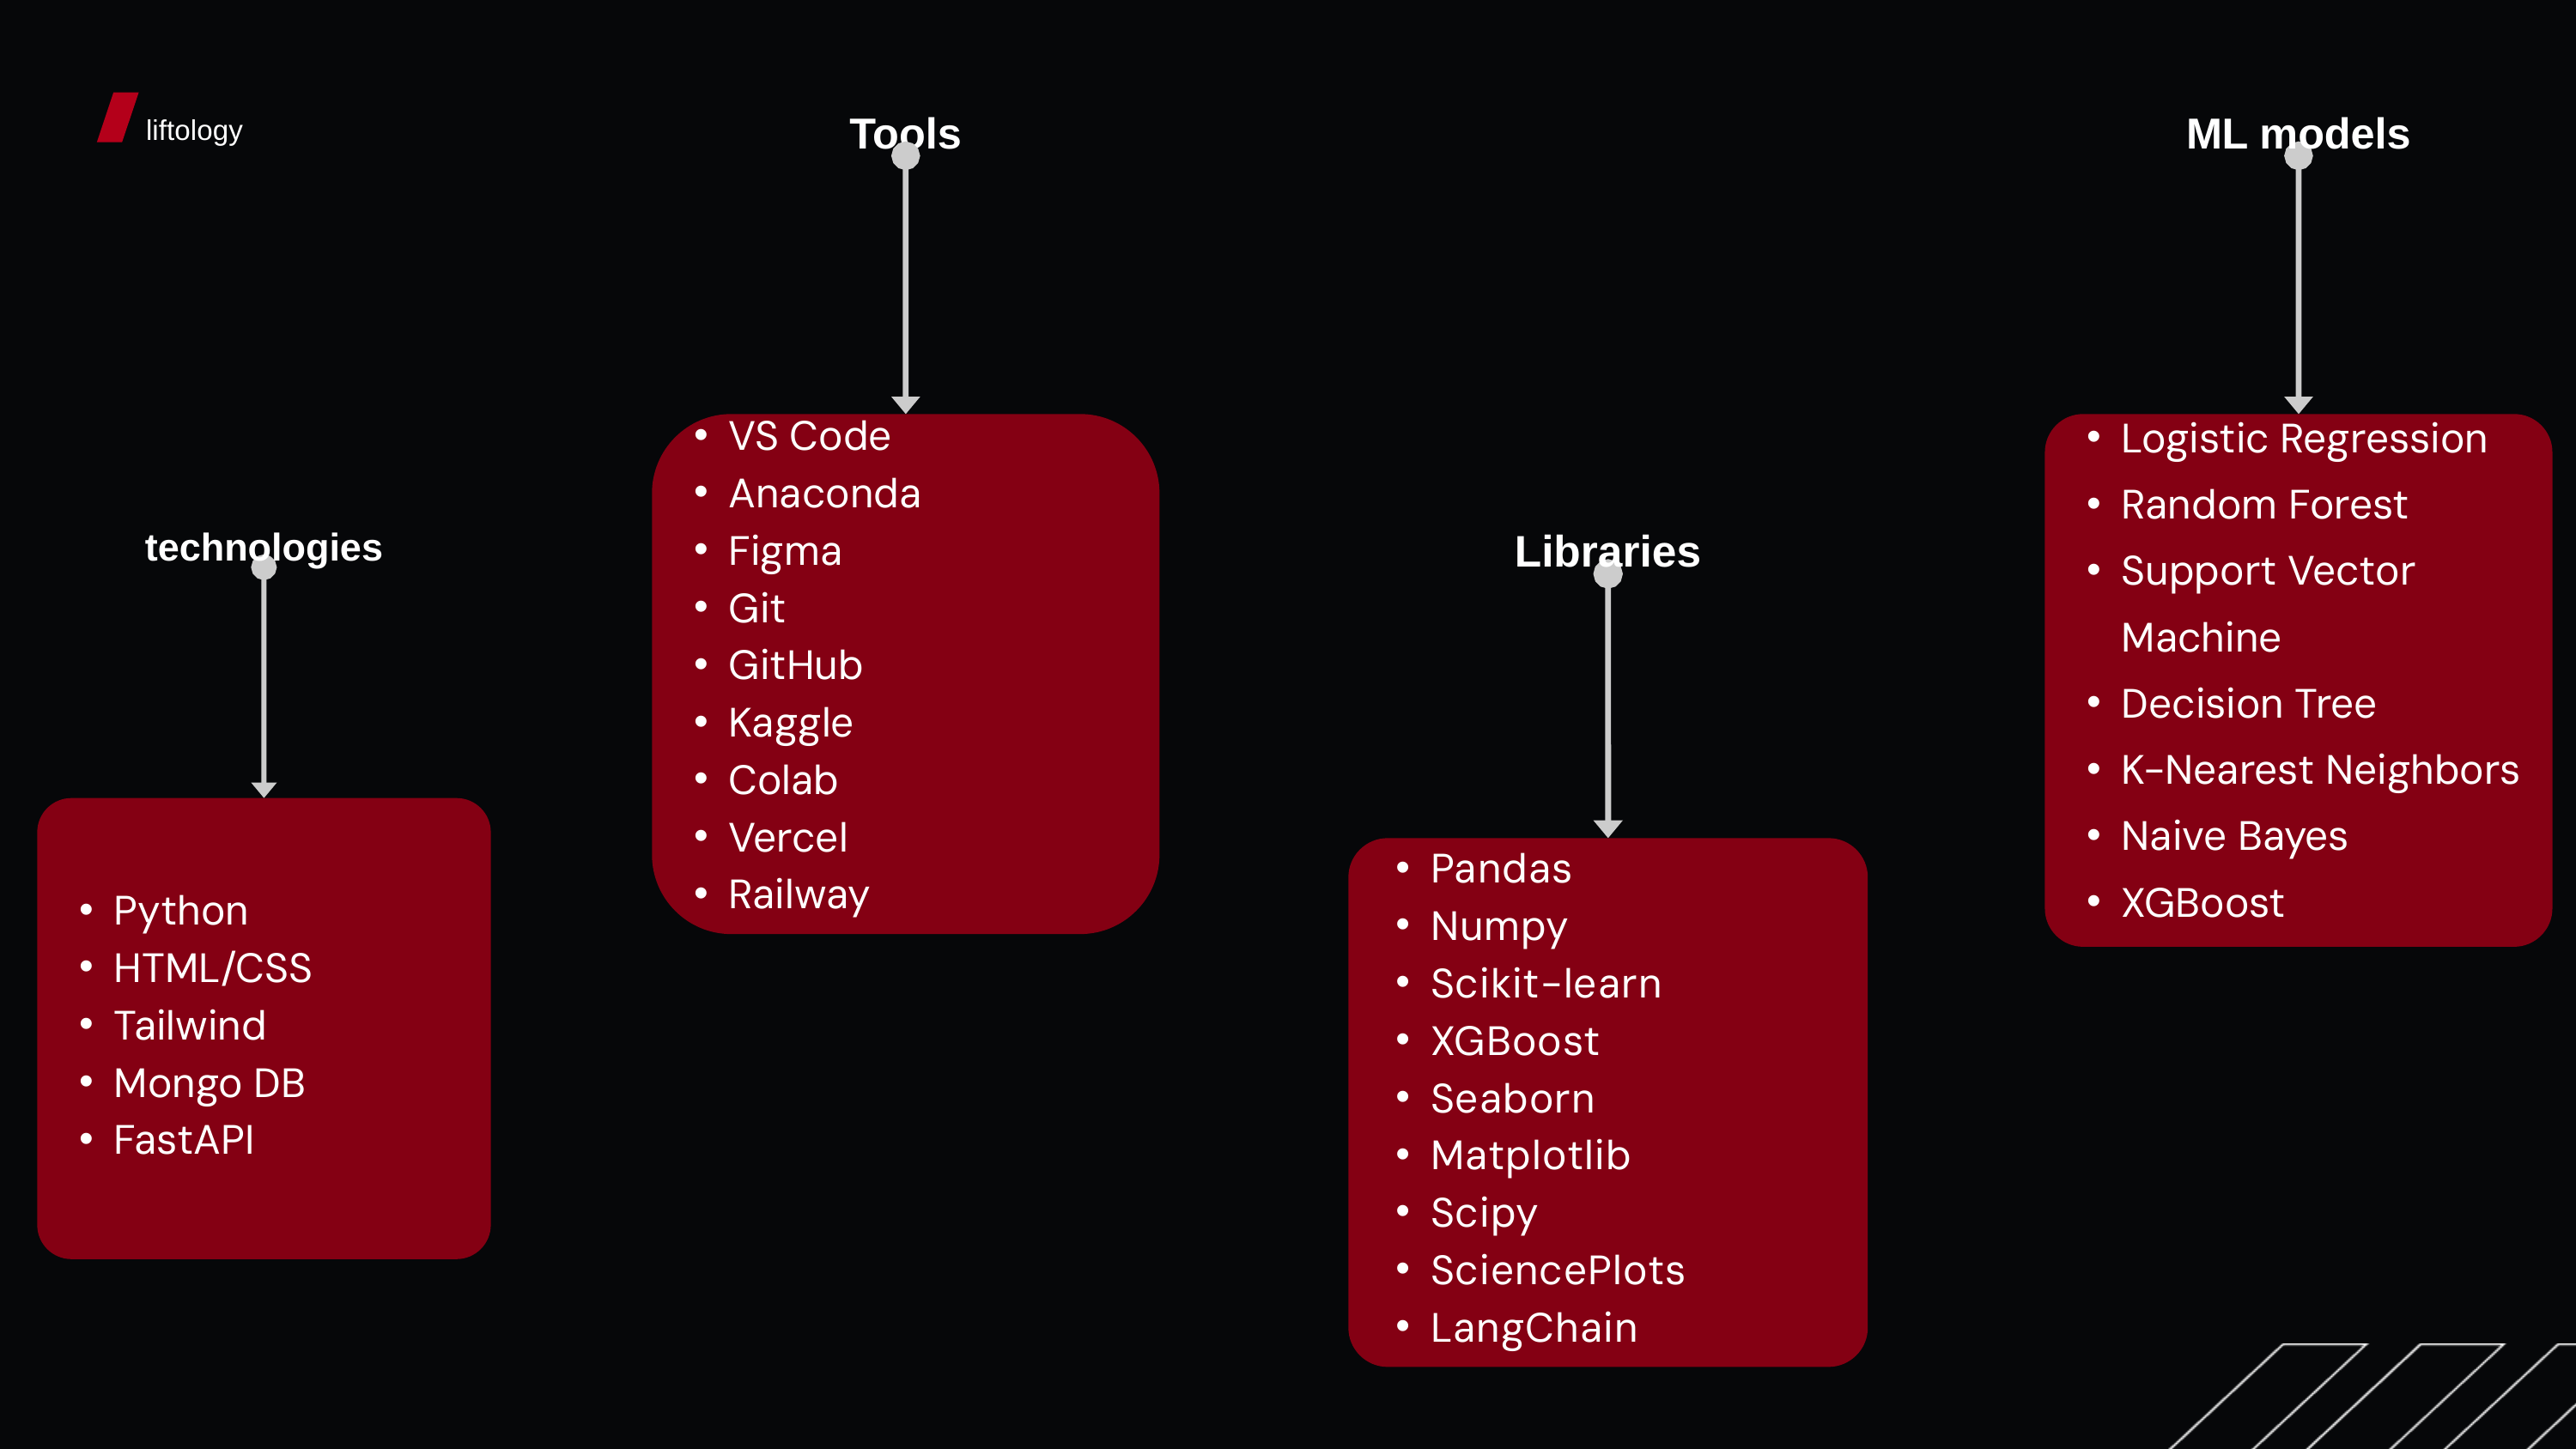

Tools

VS Code
Anaconda
Figma
Git
GitHub
Kaggle
Colab
Vercel
Railway
ML models

Logistic Regression
Random Forest
Support Vector Machine
Decision Tree
K-Nearest Neighbors
Naive Bayes
XGBoost
liftology
technologies

Python
HTML/CSS
Tailwind
Mongo DB
FastAPI

Libraries

Pandas
Numpy
Scikit-learn
XGBoost
Seaborn
Matplotlib
Scipy
SciencePlots
LangChain